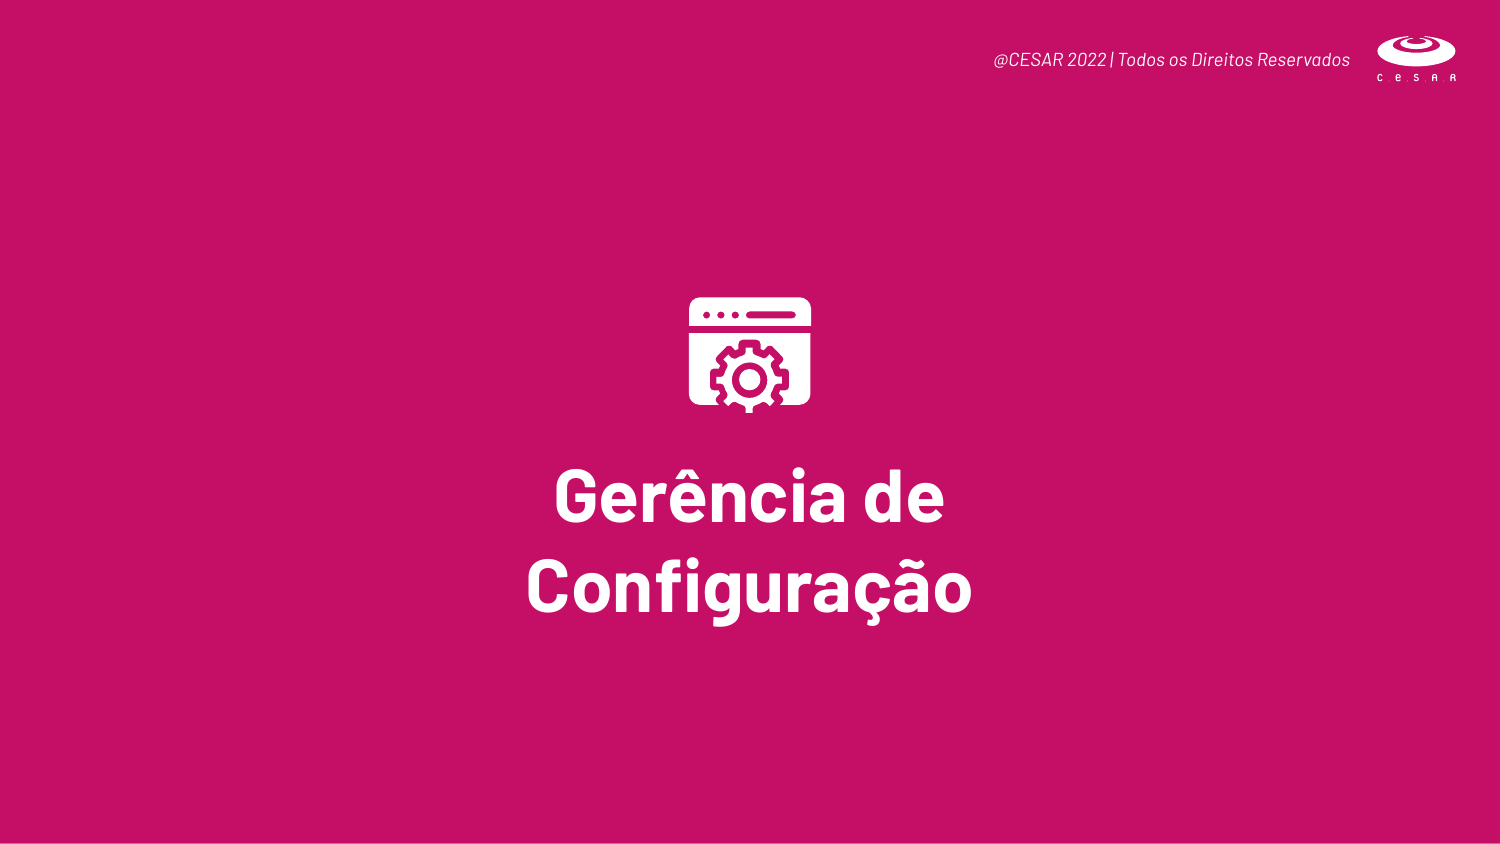

@CESAR 2022 | Todos os Direitos Reservados

Gerência de Configuração